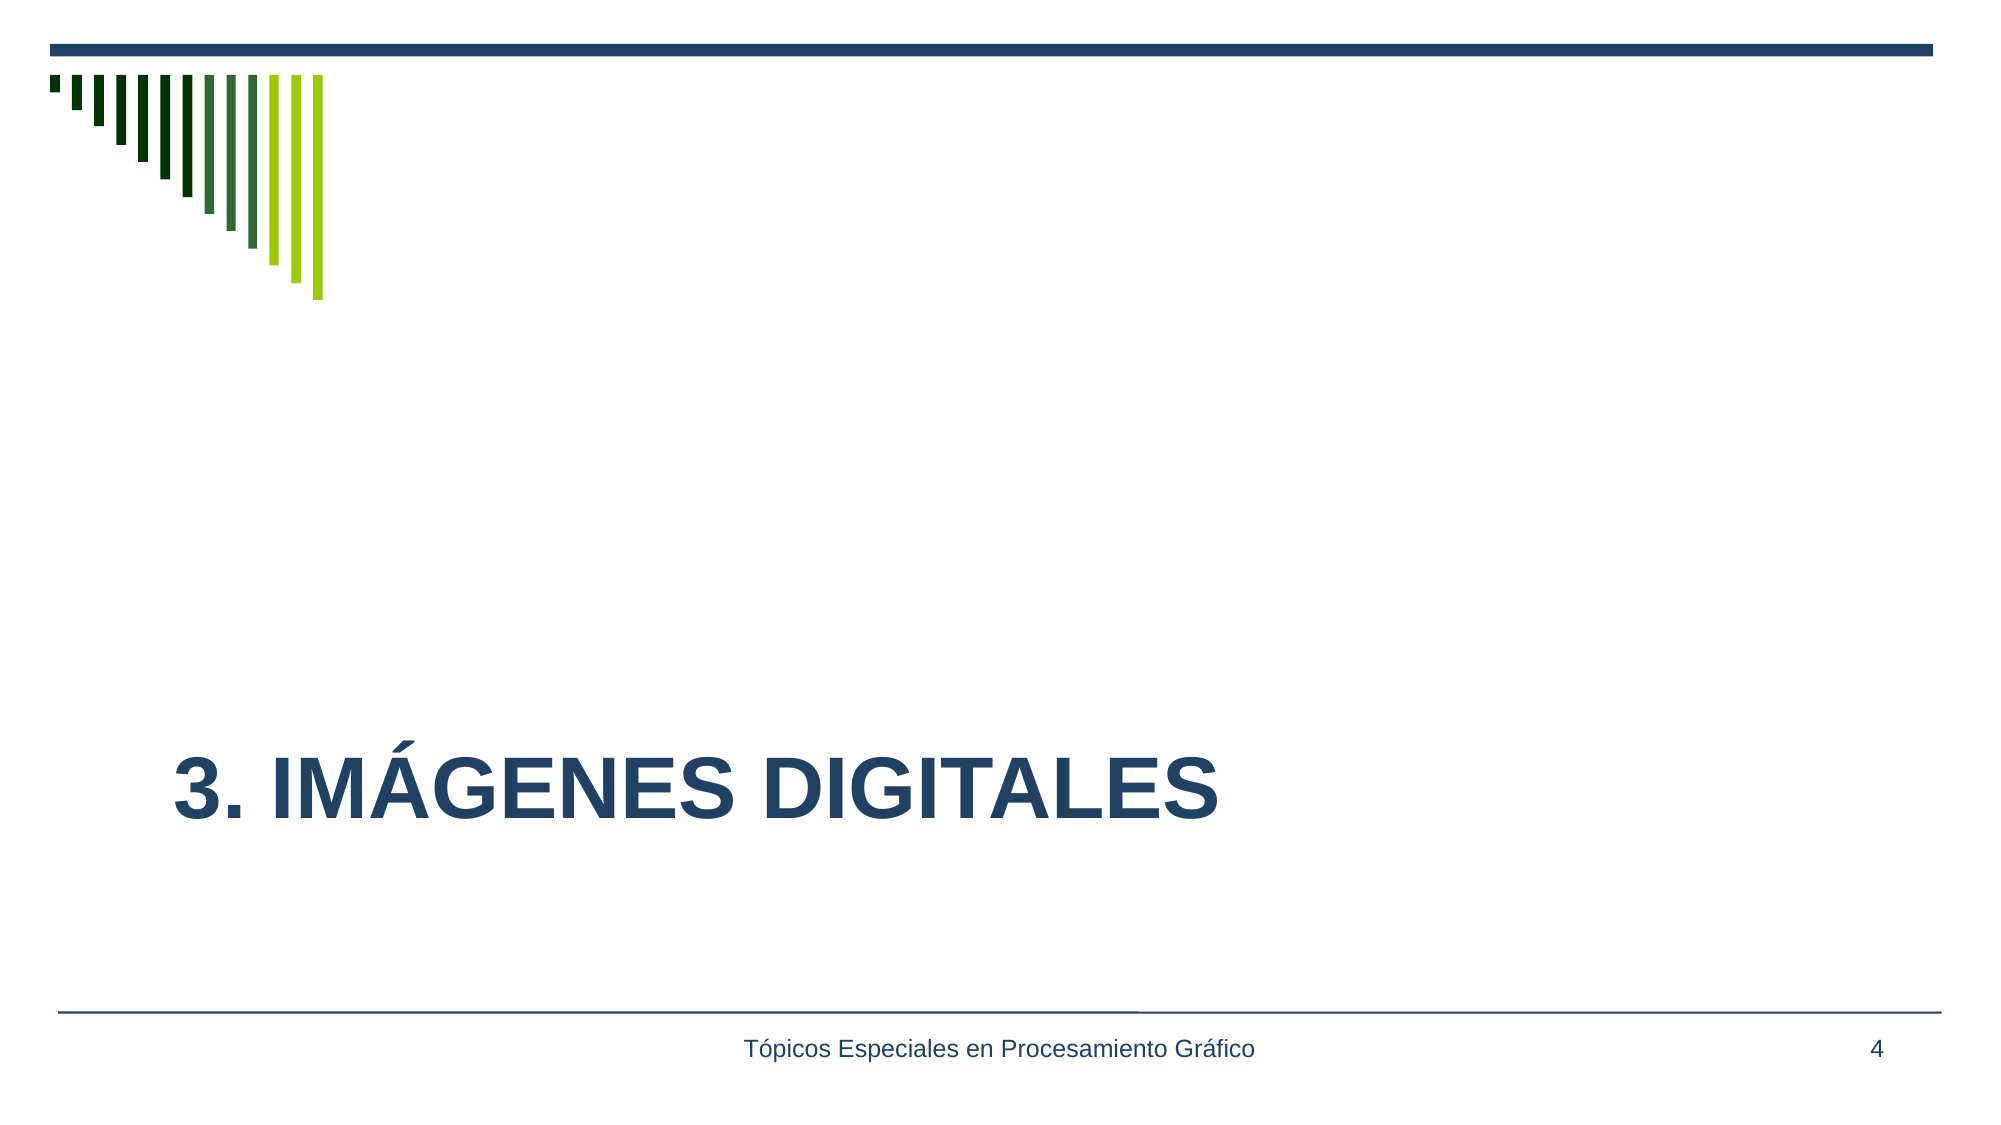

# 3. Imágenes DIGITALES
Tópicos Especiales en Procesamiento Gráfico
4